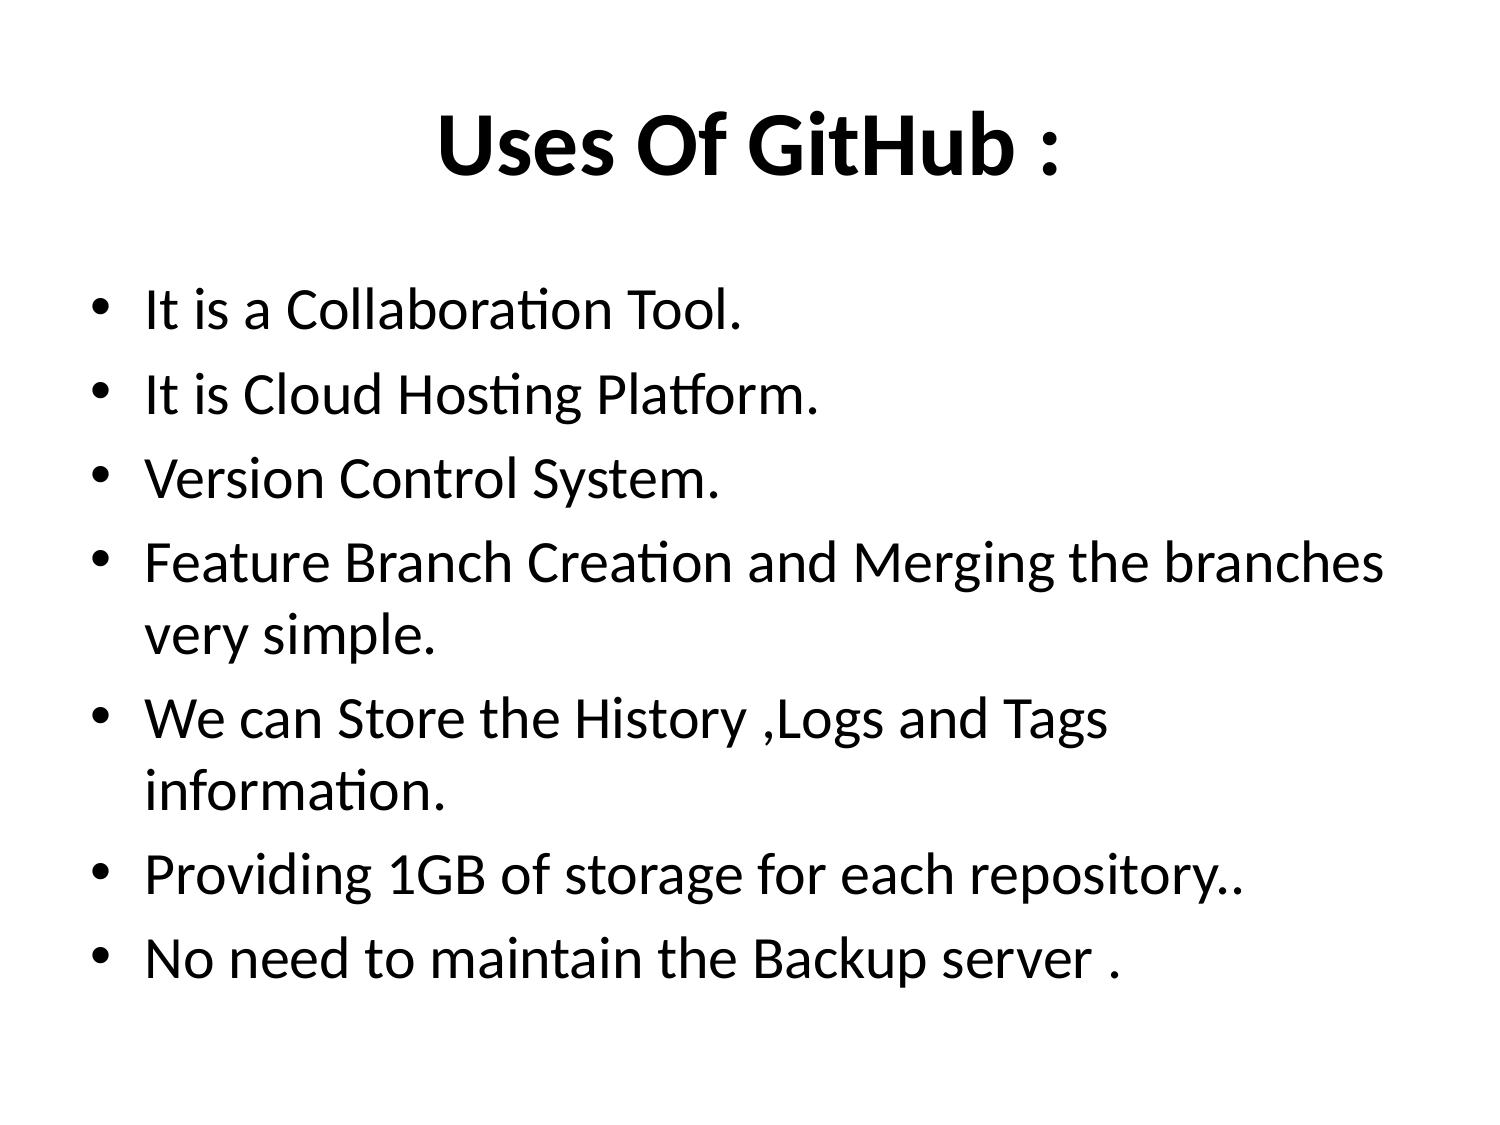

# Uses Of GitHub :
It is a Collaboration Tool.
It is Cloud Hosting Platform.
Version Control System.
Feature Branch Creation and Merging the branches very simple.
We can Store the History ,Logs and Tags information.
Providing 1GB of storage for each repository..
No need to maintain the Backup server .